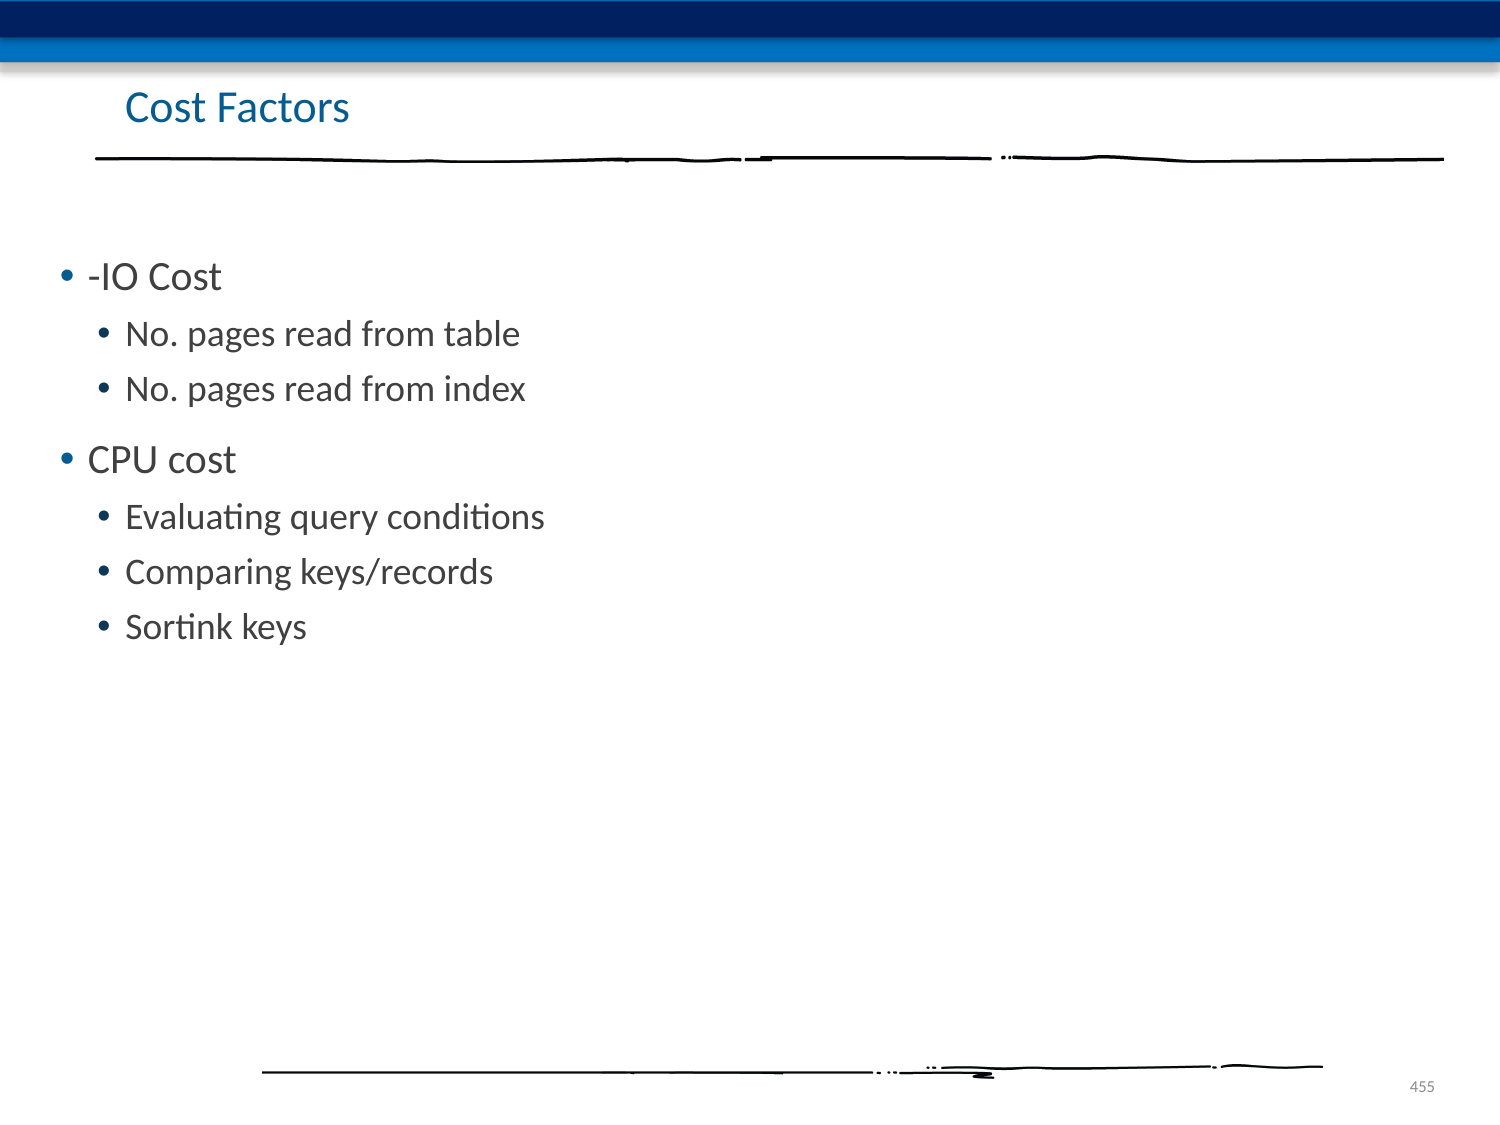

# Cost Factors
-IO Cost
No. pages read from table
No. pages read from index
CPU cost
Evaluating query conditions
Comparing keys/records
Sortink keys